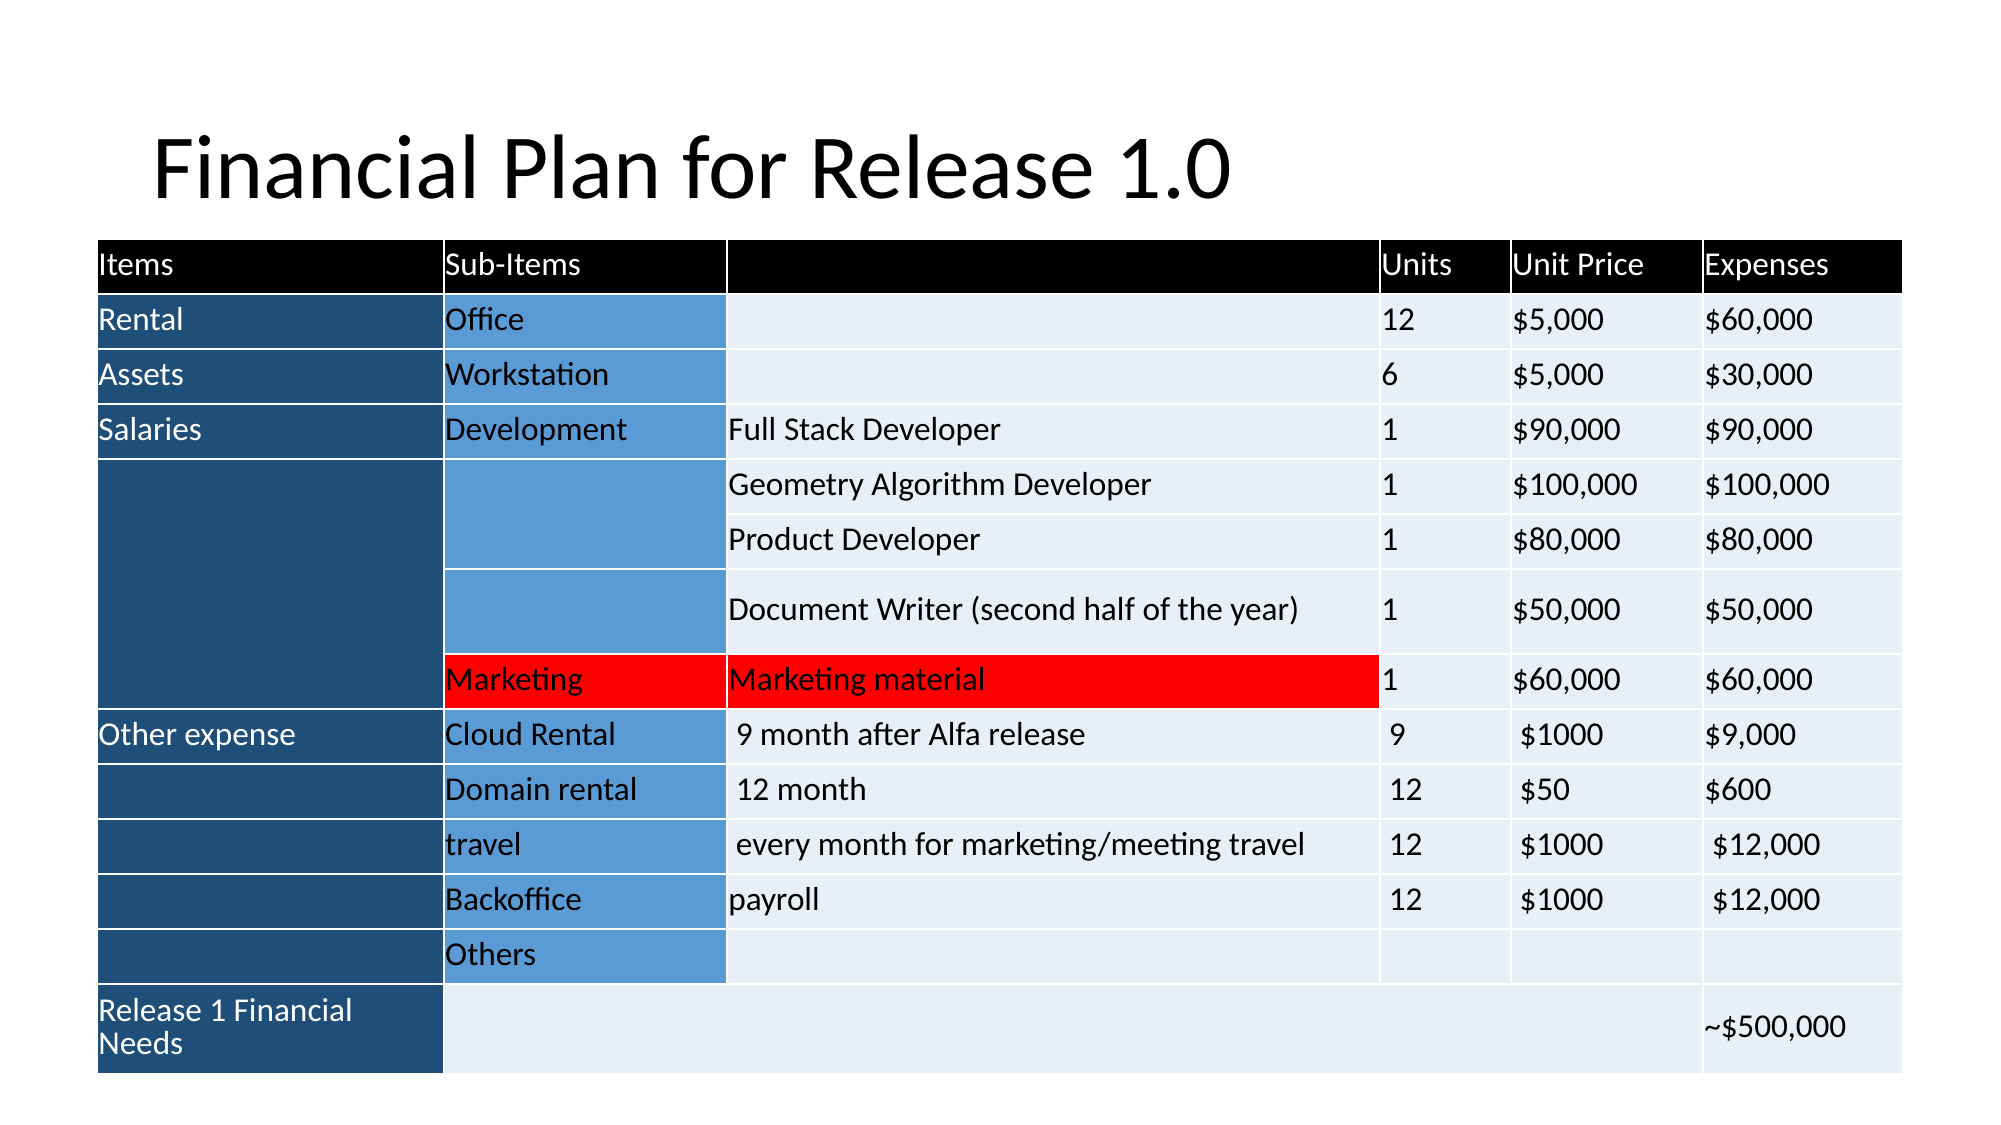

# Financial Plan for Release 1.0
| Items | Sub-Items |  | Units | Unit Price | Expenses |
| --- | --- | --- | --- | --- | --- |
| Rental | Office |  | 12 | $5,000 | $60,000 |
| Assets | Workstation |  | 6 | $5,000 | $30,000 |
| Salaries | Development | Full Stack Developer | 1 | $90,000 | $90,000 |
|  |  | Geometry Algorithm Developer | 1 | $100,000 | $100,000 |
|  |  | Product Developer | 1 | $80,000 | $80,000 |
|  |  | Document Writer (second half of the year) | 1 | $50,000 | $50,000 |
|  | Marketing | Marketing material | 1 | $60,000 | $60,000 |
| Other expense | Cloud Rental | 9 month after Alfa release | 9 | $1000 | $9,000 |
|  | Domain rental | 12 month | 12 | $50 | $600 |
|  | travel | every month for marketing/meeting travel | 12 | $1000 | $12,000 |
|  | Backoffice | payroll | 12 | $1000 | $12,000 |
|  | Others |  |  |  |  |
| Release 1 Financial Needs |  |  |  |  | ~$500,000 |